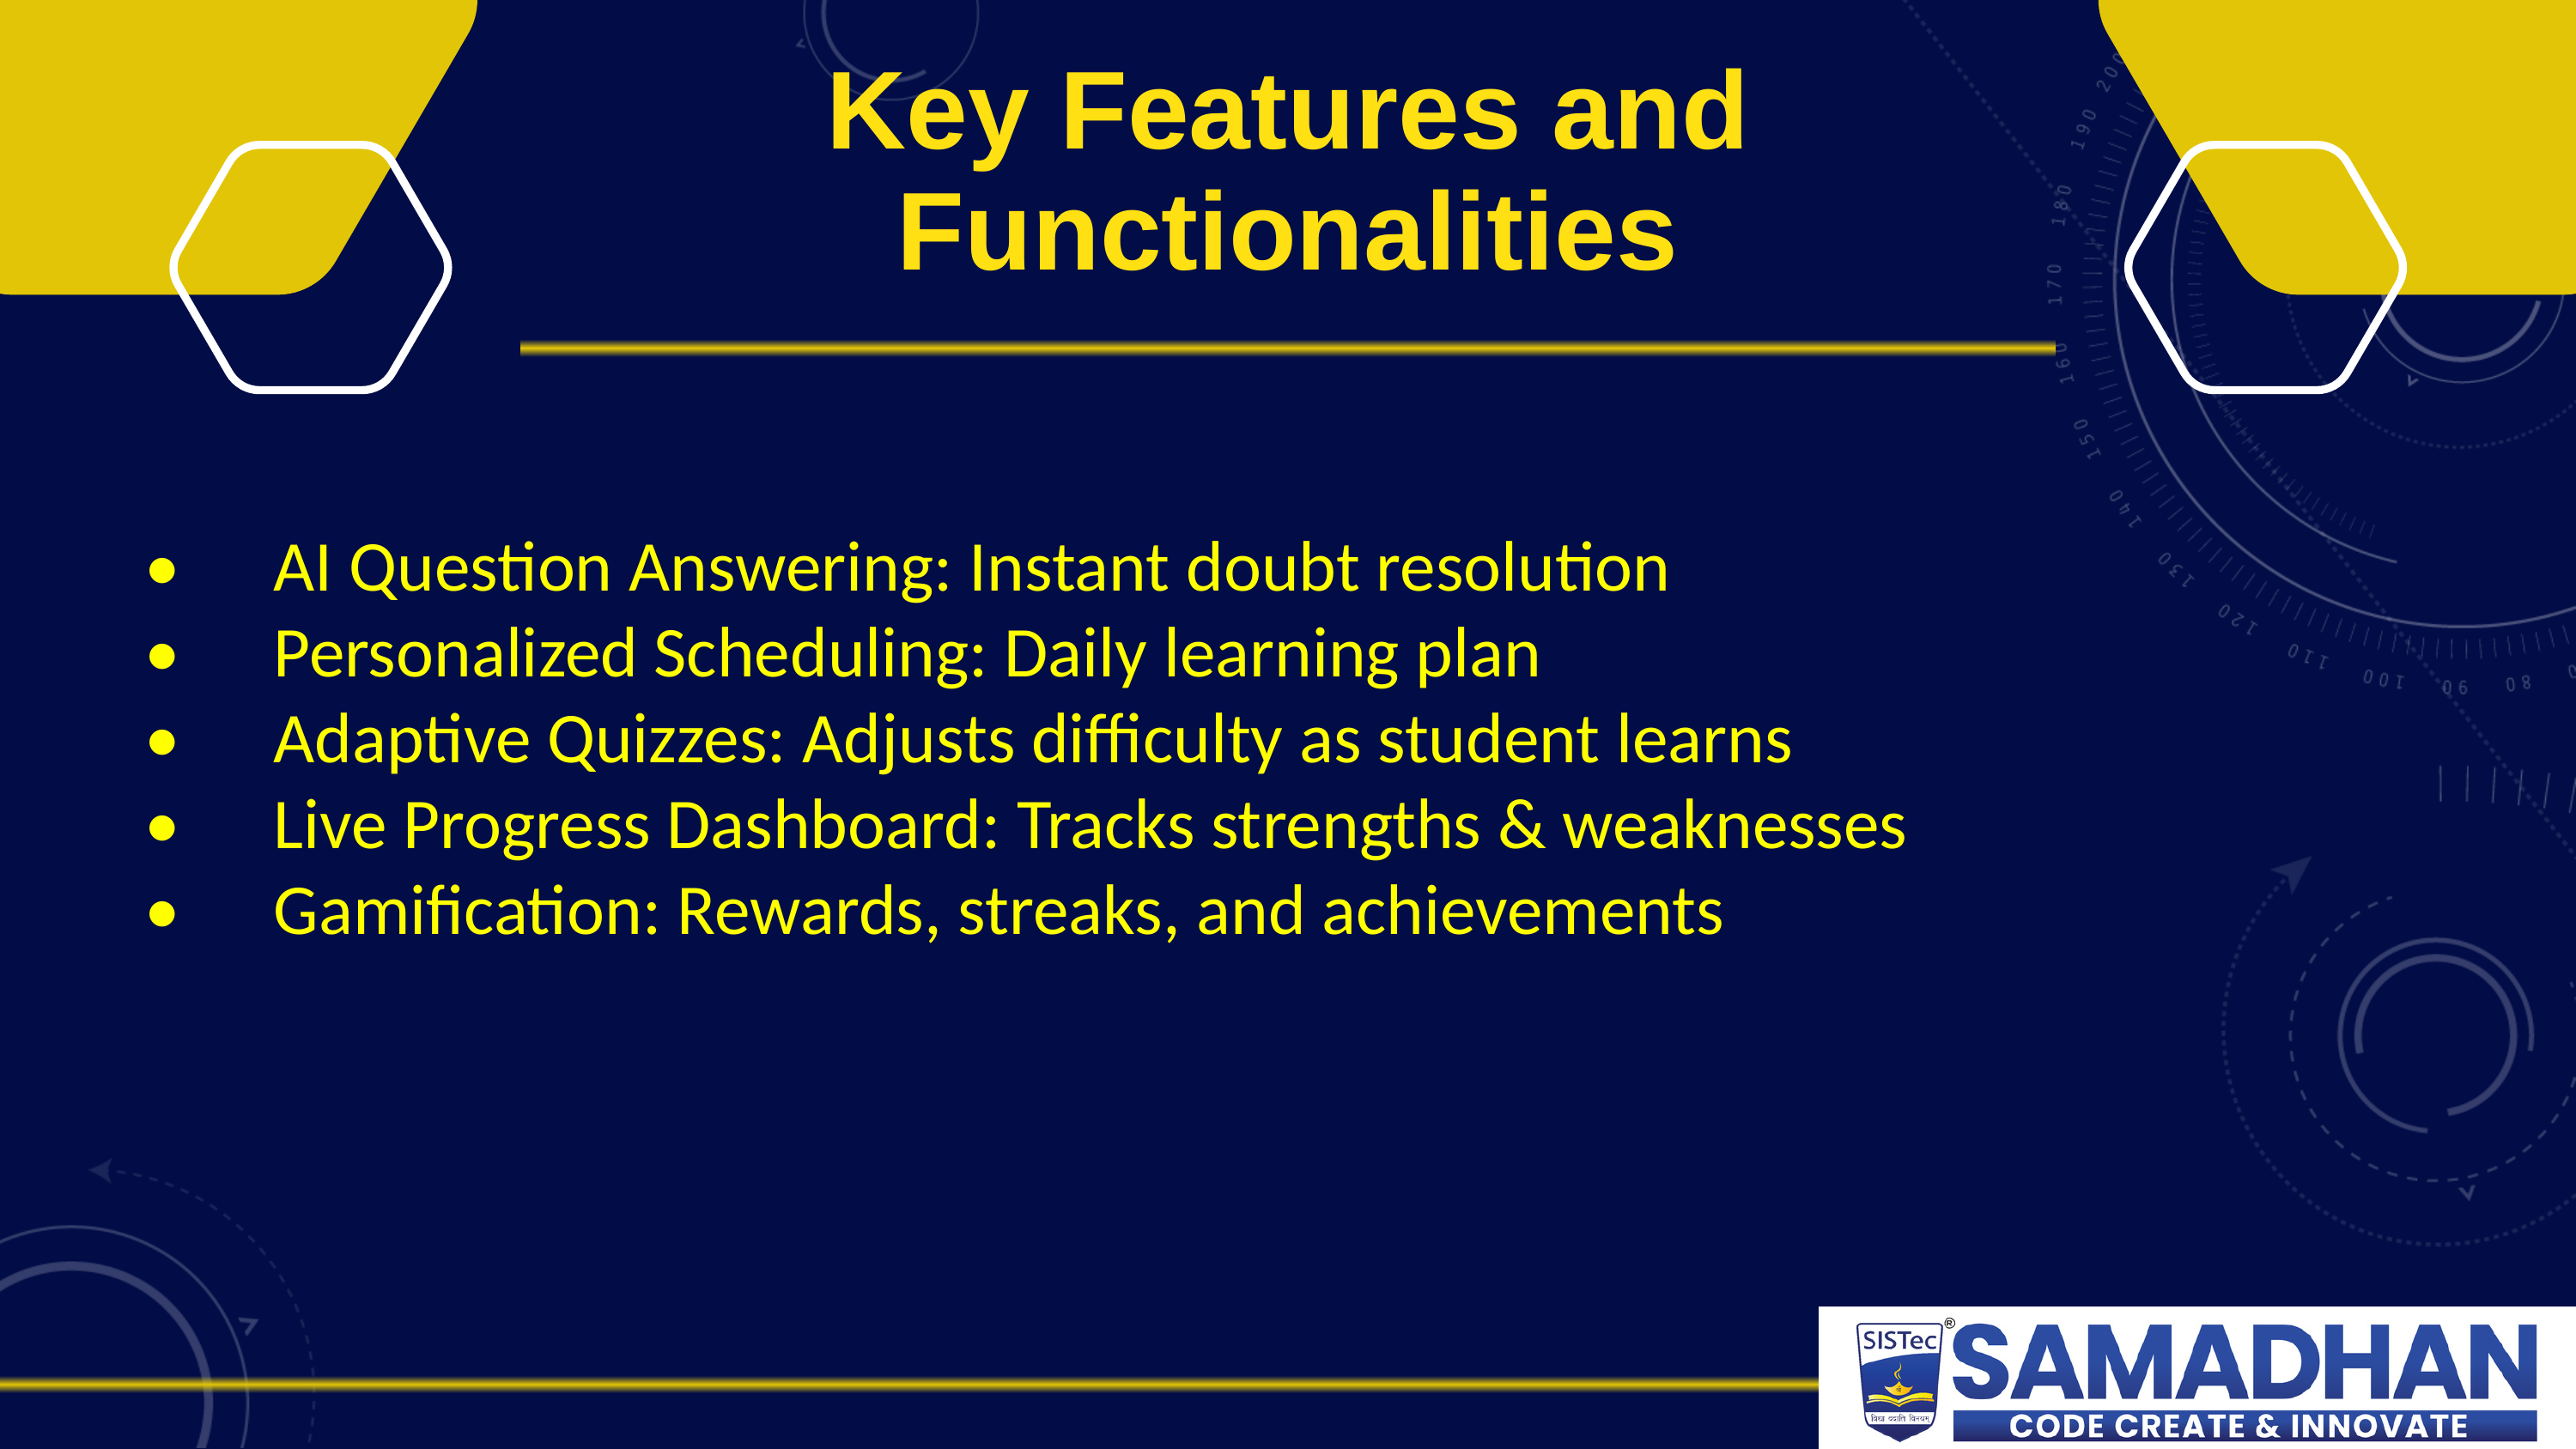

Key Features and Functionalities

•	AI Question Answering: Instant doubt resolution
•	Personalized Scheduling: Daily learning plan
•	Adaptive Quizzes: Adjusts difficulty as student learns
•	Live Progress Dashboard: Tracks strengths & weaknesses
•	Gamification: Rewards, streaks, and achievements